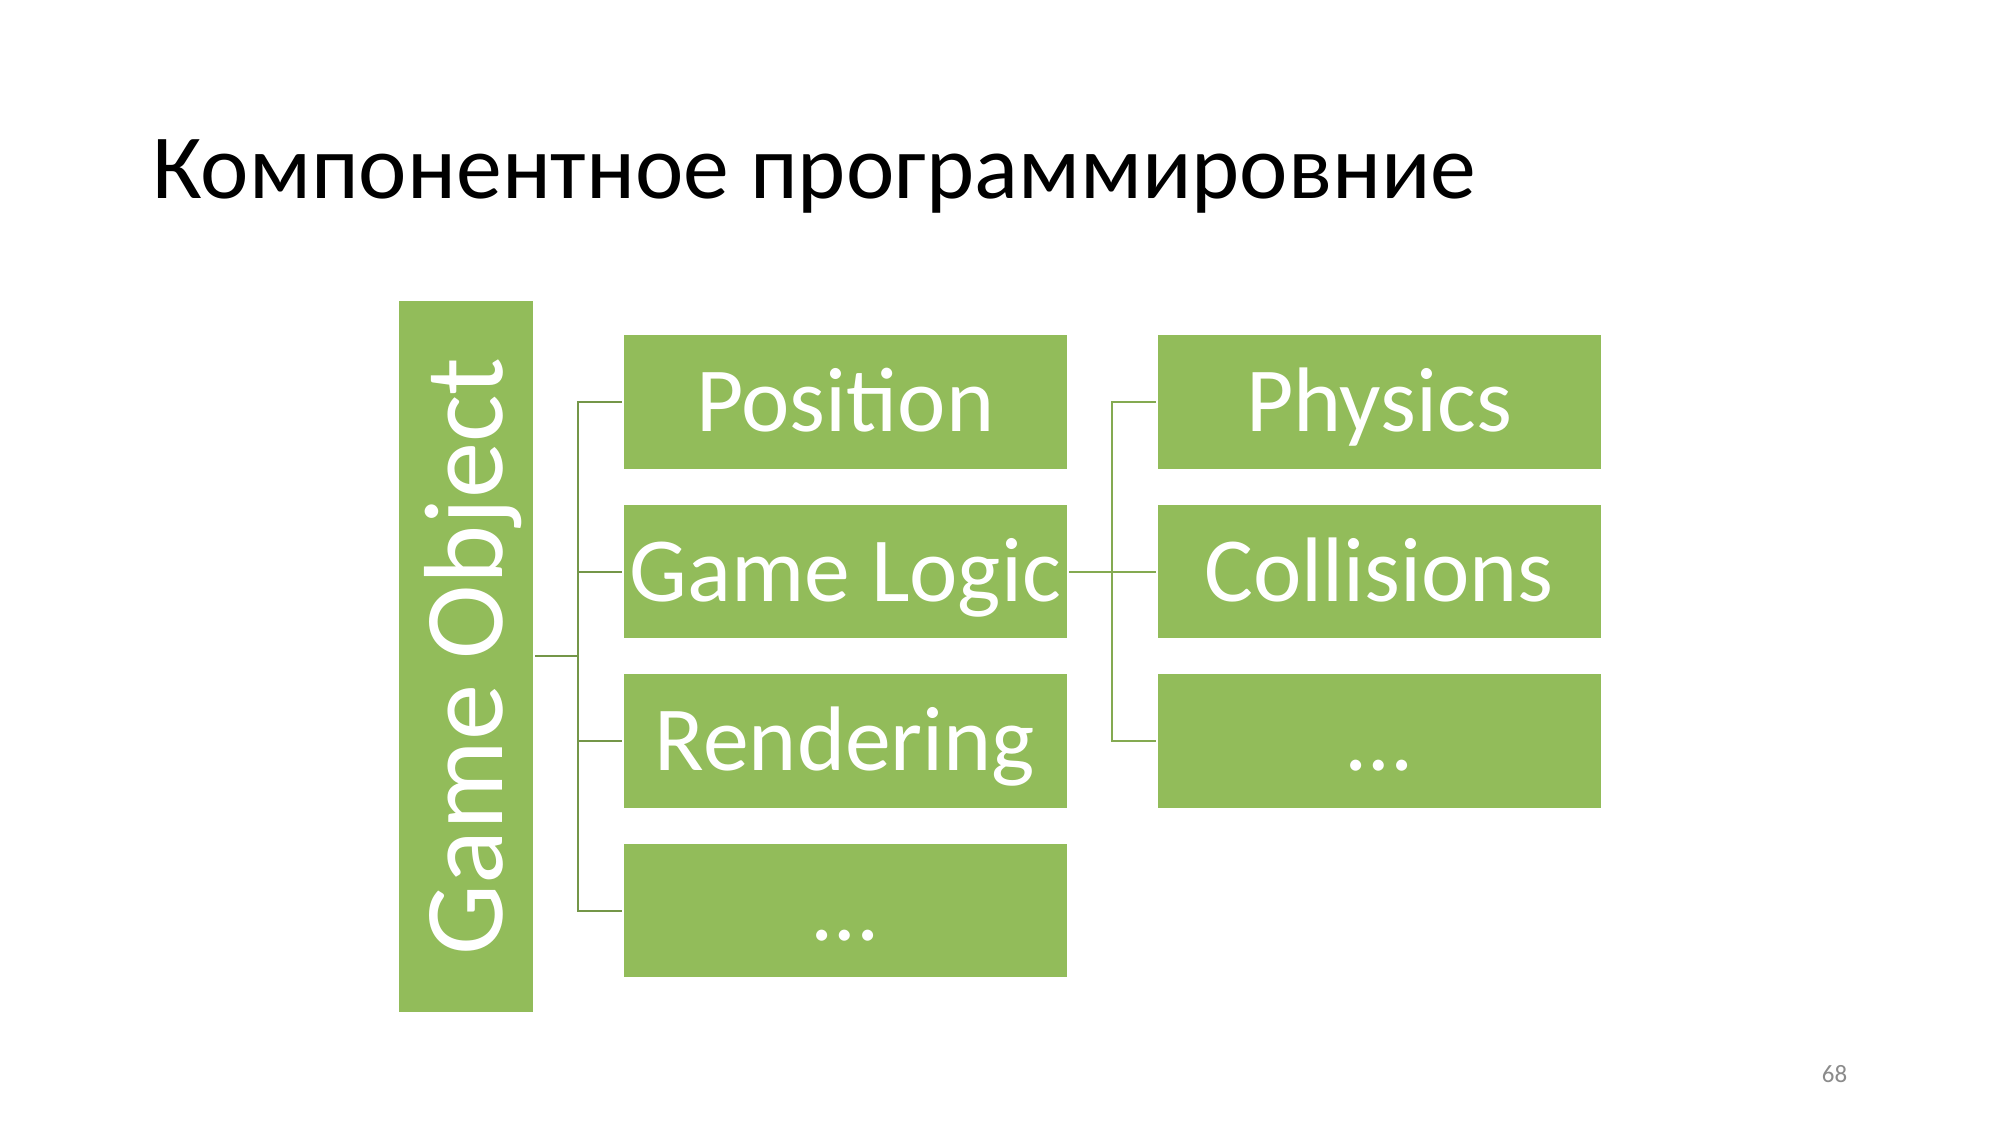

# Компонентное программировние

Game Object
Position
Game Logic
Physics
Collisions
…
Rendering
…
68